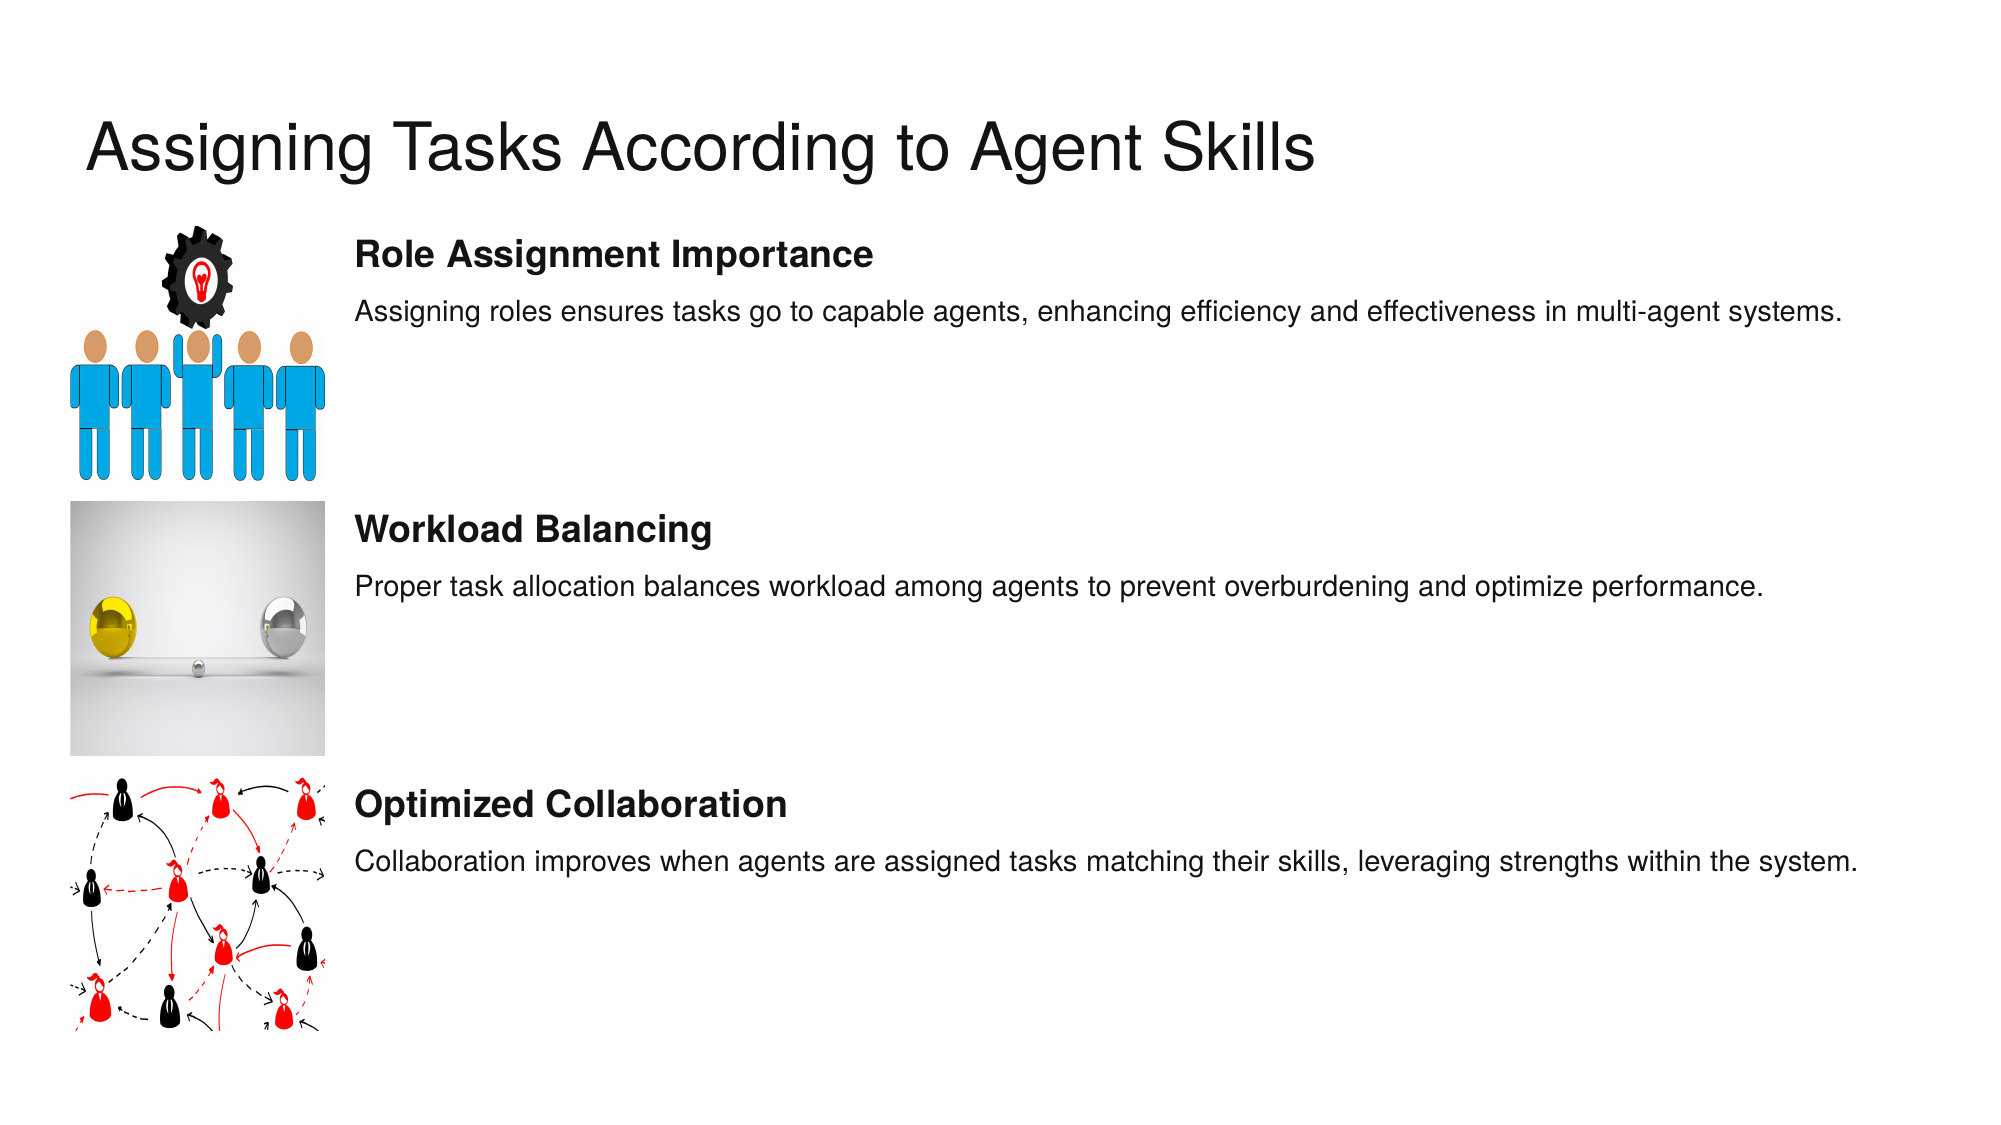

# Assigning Tasks According to Agent Skills
Role Assignment Importance
Assigning roles ensures tasks go to capable agents, enhancing efficiency and effectiveness in multi-agent systems.
Workload Balancing
Proper task allocation balances workload among agents to prevent overburdening and optimize performance.
Optimized Collaboration
Collaboration improves when agents are assigned tasks matching their skills, leveraging strengths within the system.